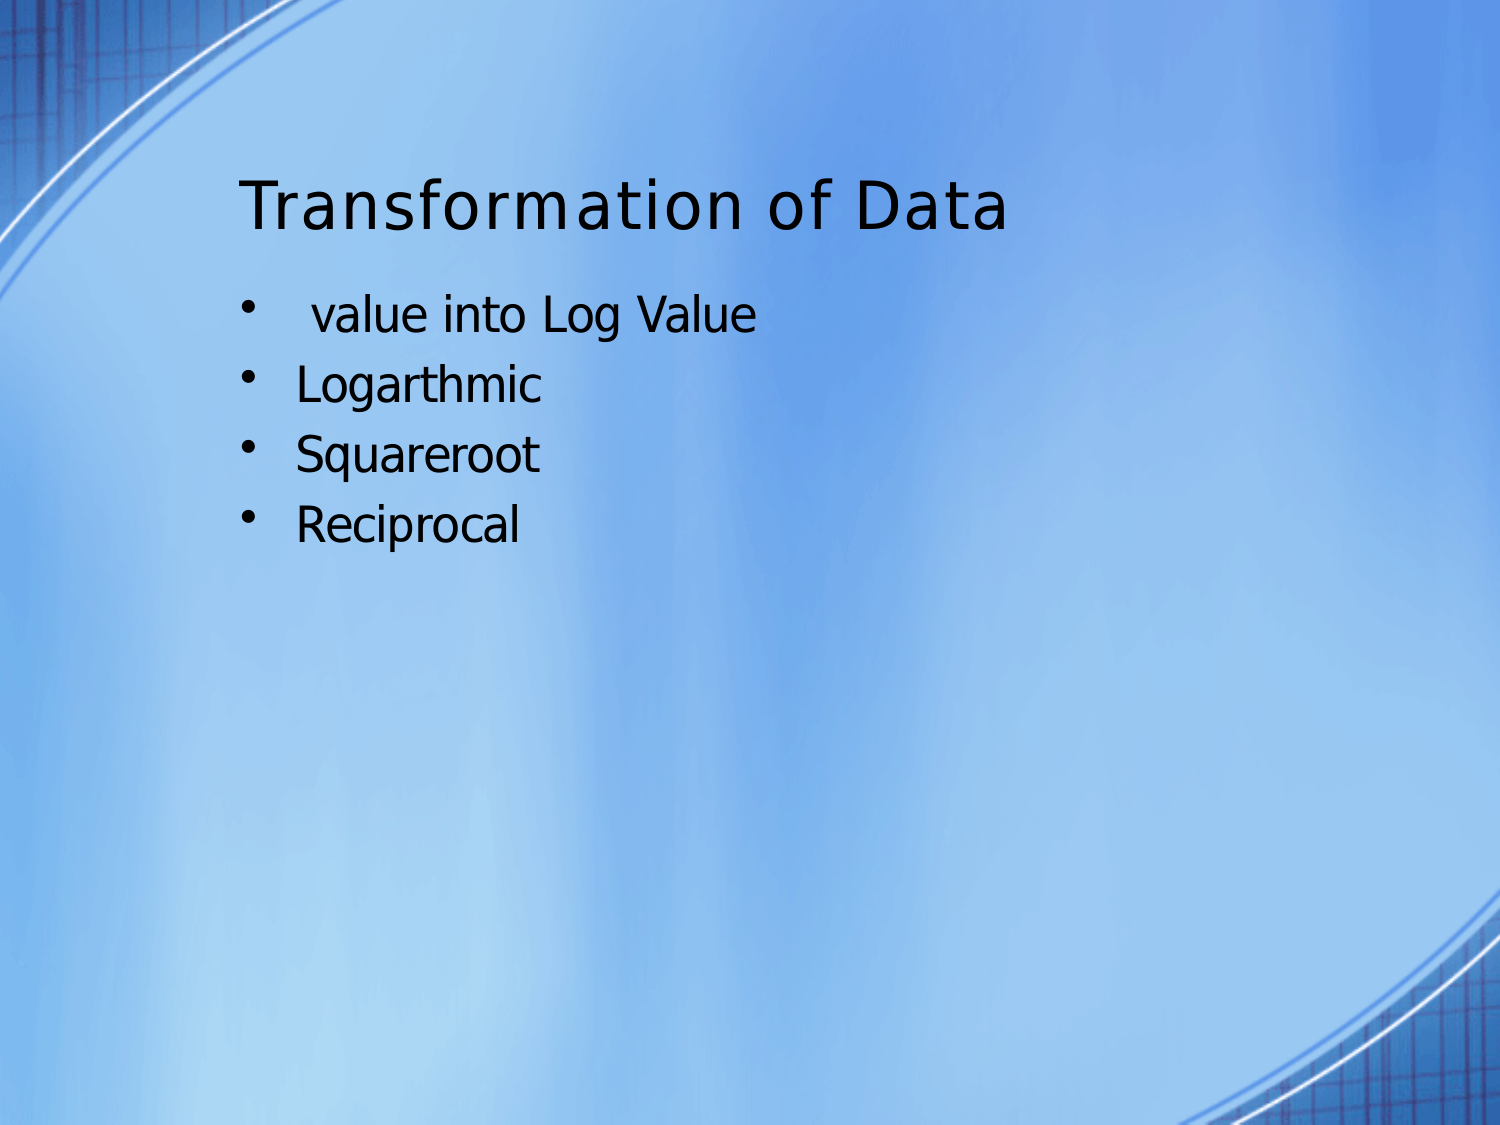

# Transformation of Data
 value into Log Value
Logarthmic
Squareroot
Reciprocal